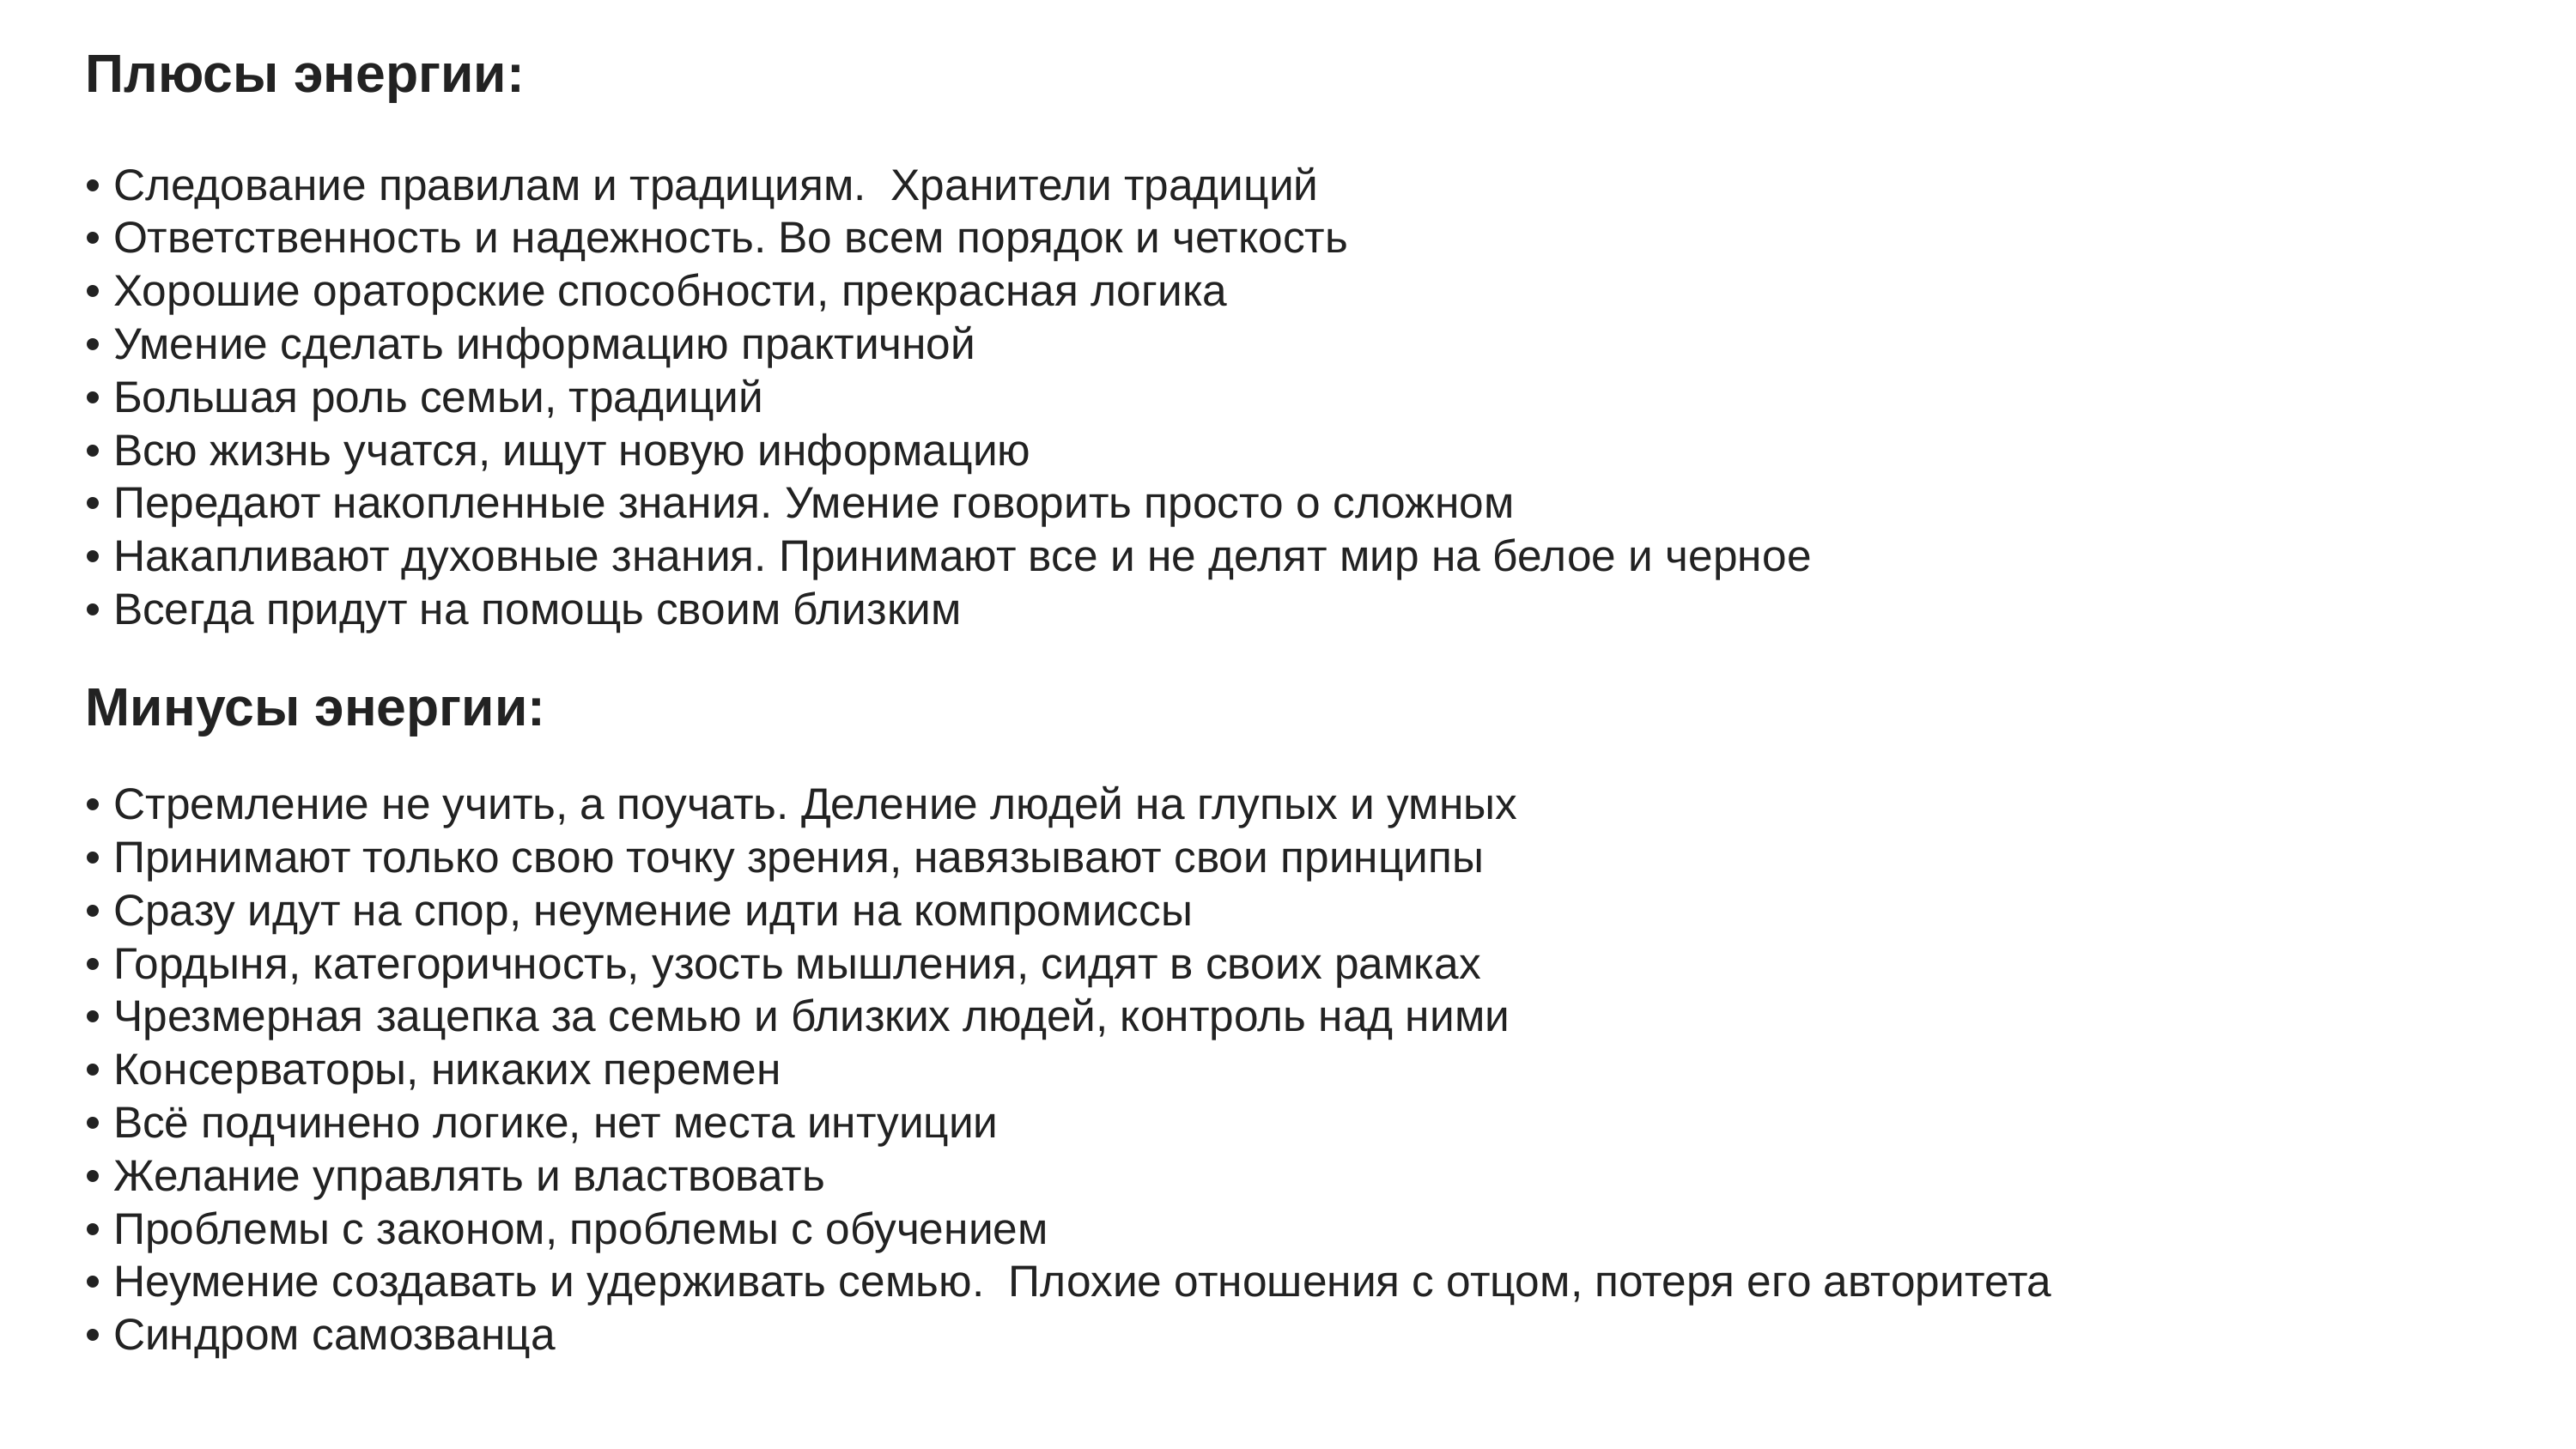

Плюсы энергии:

• Следование правилам и традициям.  Хранители традиций
• Ответственность и надежность. Во всем порядок и четкость
• Хорошие ораторские способности, прекрасная логика
• Умение сделать информацию практичной
• Большая роль семьи, традиций
• Всю жизнь учатся, ищут новую информацию
• Передают накопленные знания. Умение говорить просто о сложном
• Накапливают духовные знания. Принимают все и не делят мир на белое и черное
• Всегда придут на помощь своим близким
Минусы энергии:
• Стремление не учить, а поучать. Деление людей на глупых и умных
• Принимают только свою точку зрения, навязывают свои принципы
• Сразу идут на спор, неумение идти на компромиссы
• Гордыня, категоричность, узость мышления, сидят в своих рамках
• Чрезмерная зацепка за семью и близких людей, контроль над ними
• Консерваторы, никаких перемен
• Всё подчинено логике, нет места интуиции
• Желание управлять и властвовать
• Проблемы с законом, проблемы с обучением
• Неумение создавать и удерживать семью.  Плохие отношения с отцом, потеря его авторитета
• Синдром самозванца